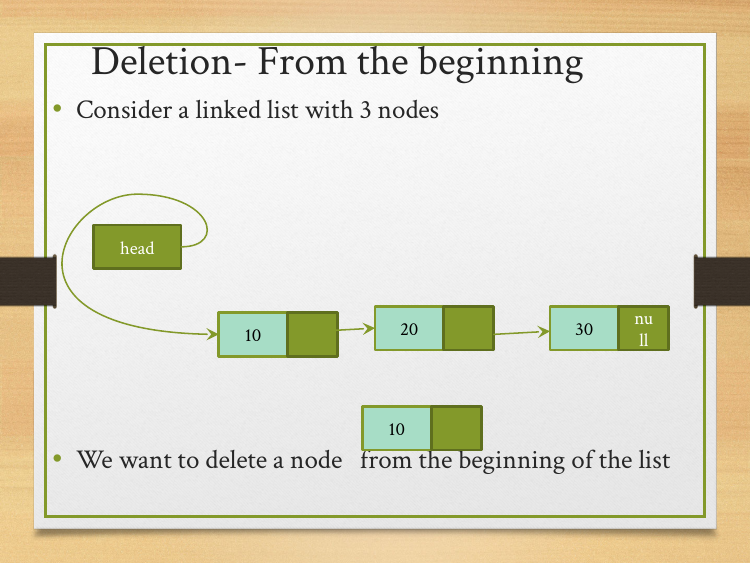

Deletion- From the beginning
Consider a linked list with 3 nodes

We want to delete a node   from the beginning of the list
head
20

30
null
10

10